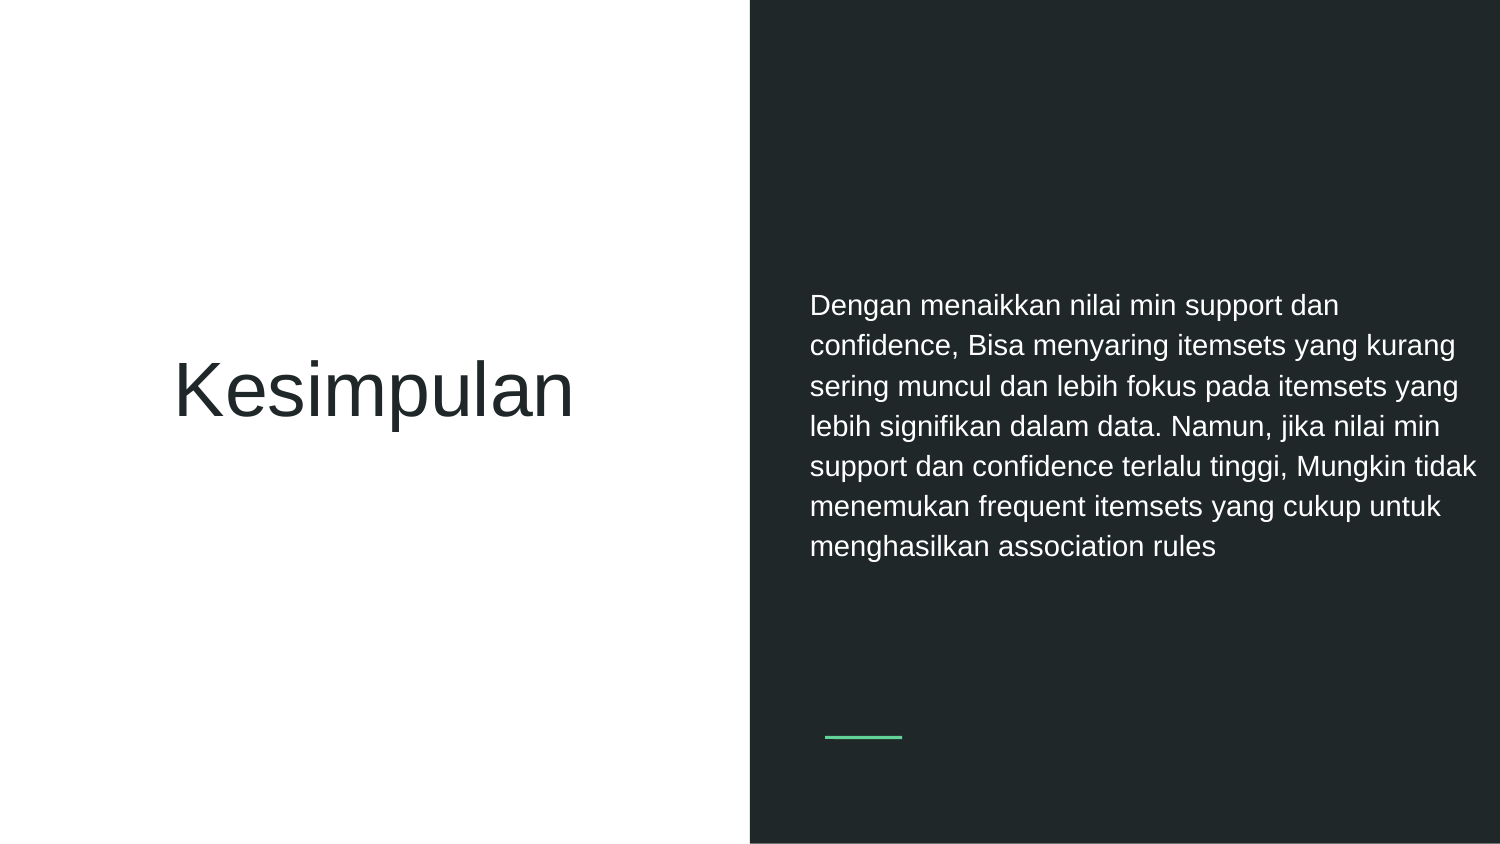

Dengan menaikkan nilai min support dan confidence, Bisa menyaring itemsets yang kurang sering muncul dan lebih fokus pada itemsets yang lebih signifikan dalam data. Namun, jika nilai min support dan confidence terlalu tinggi, Mungkin tidak menemukan frequent itemsets yang cukup untuk menghasilkan association rules
# Kesimpulan